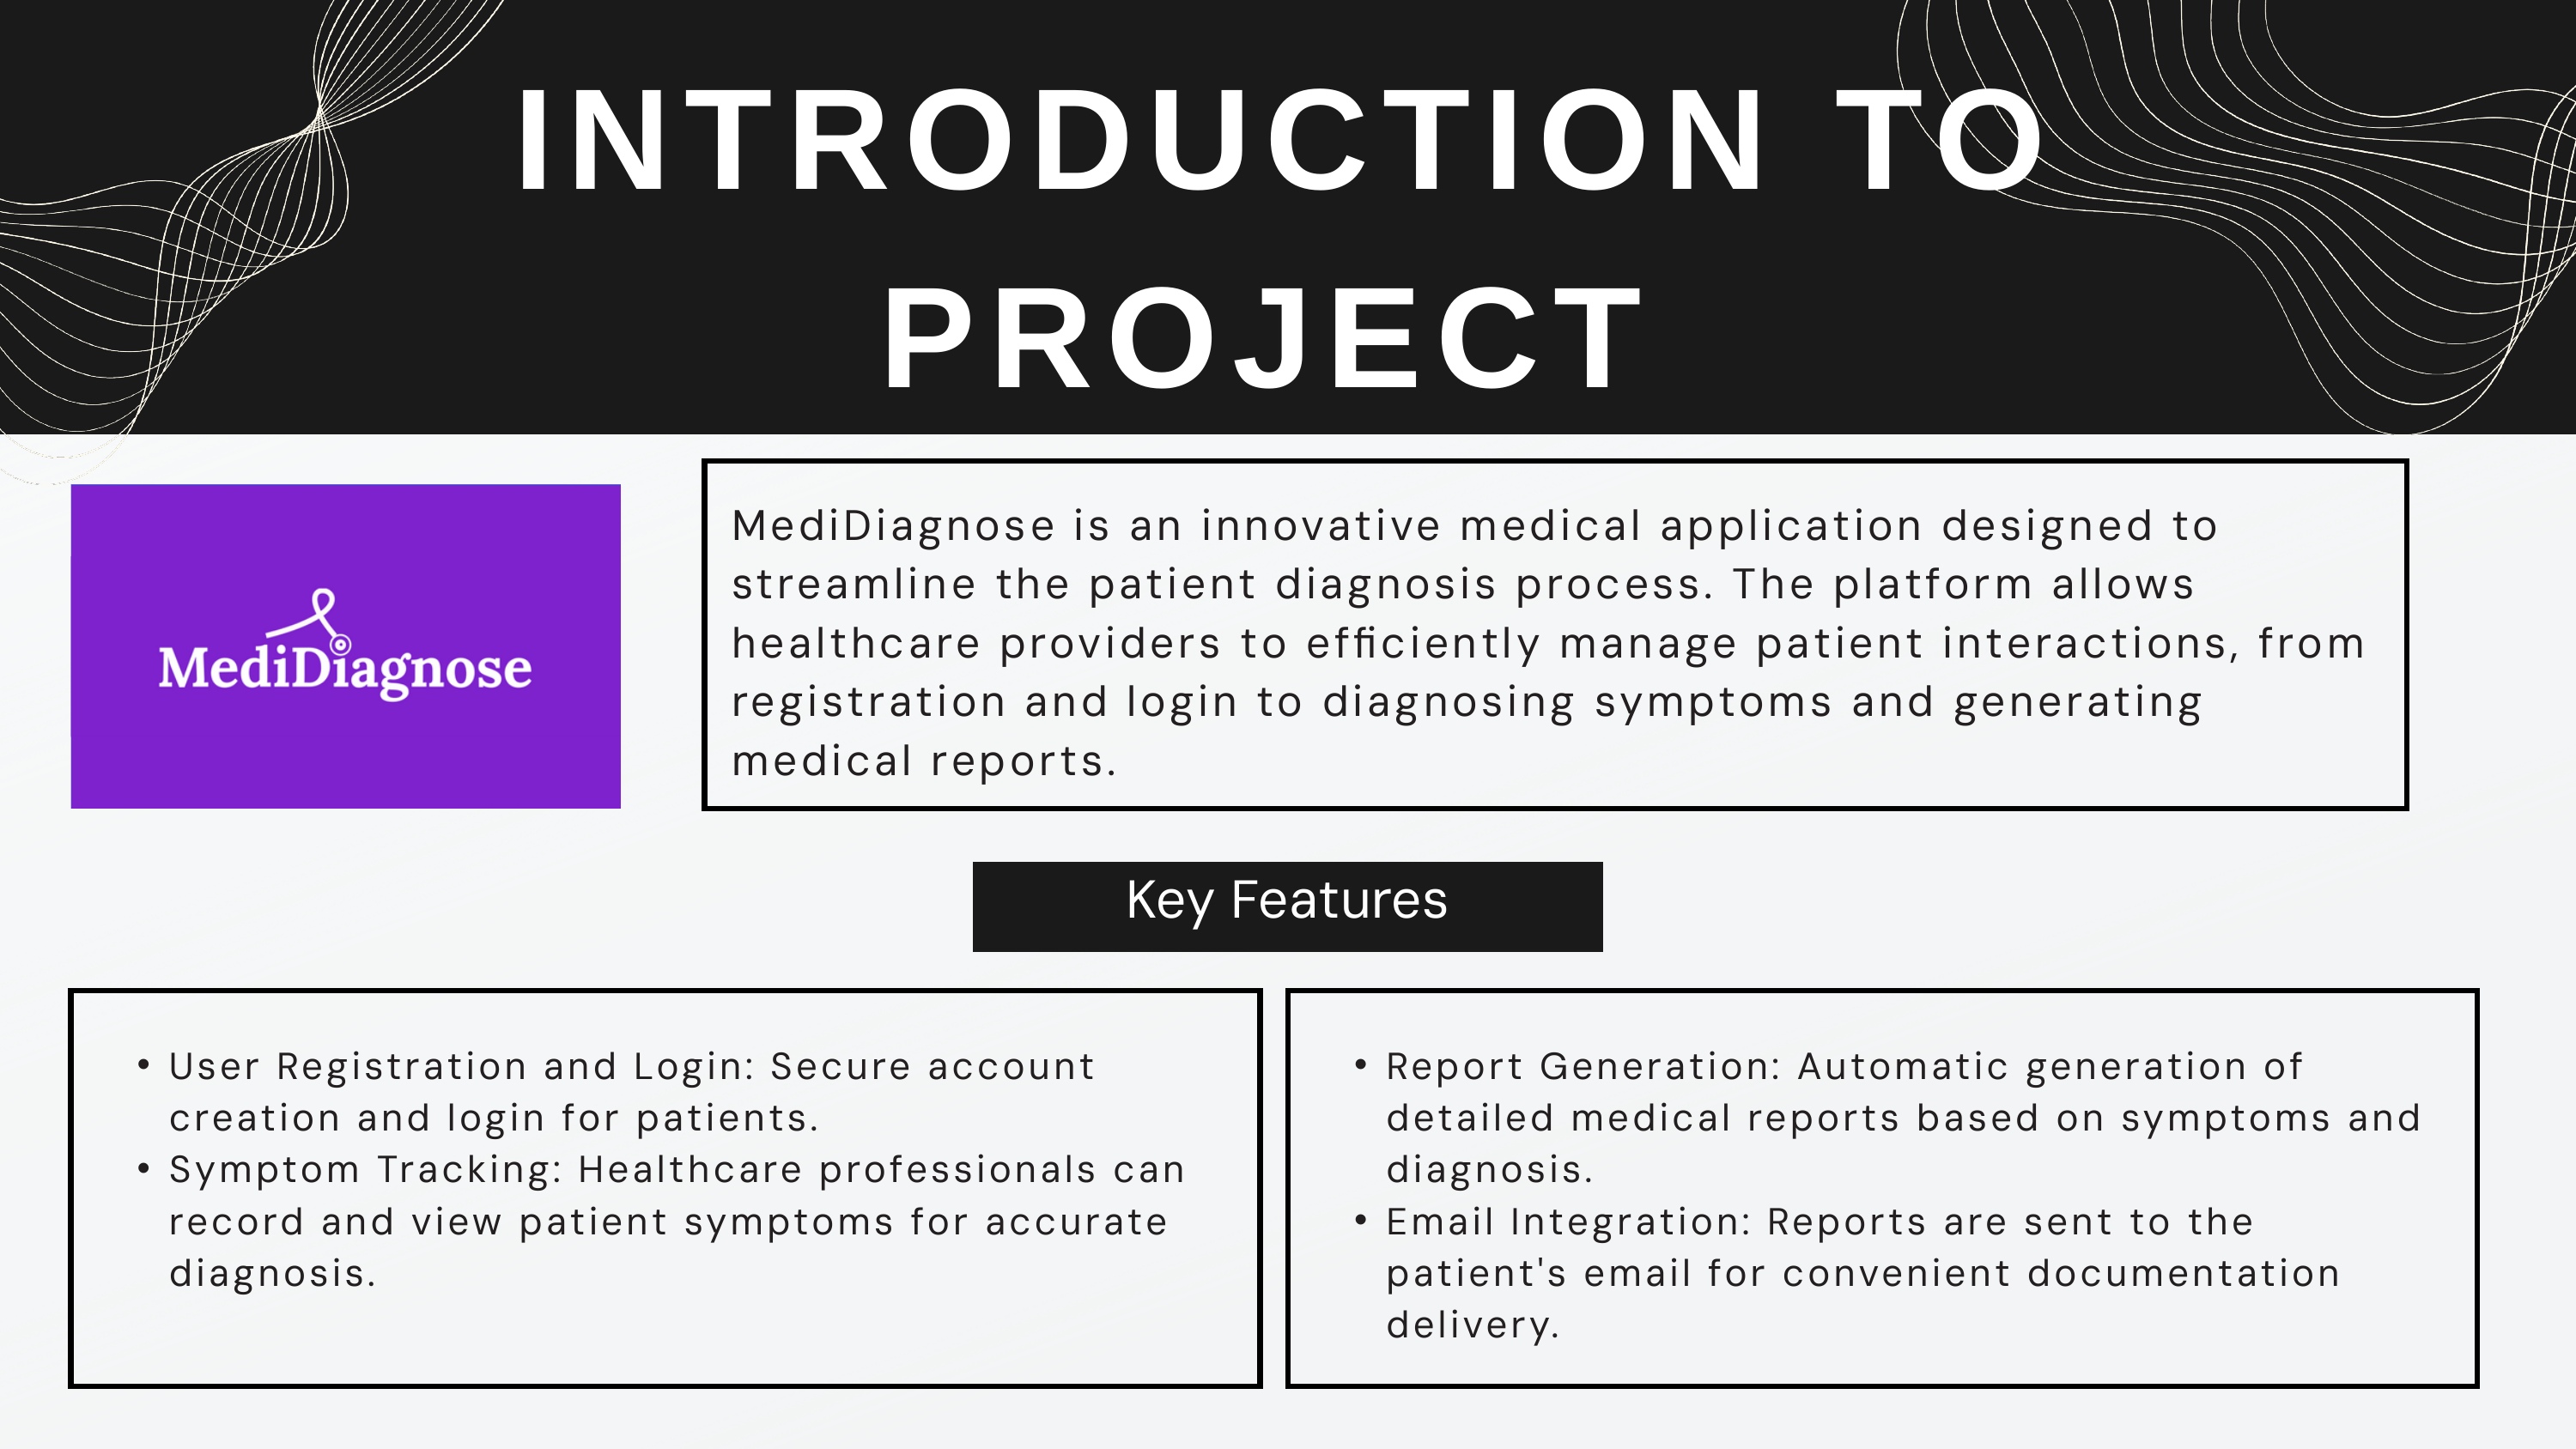

INTRODUCTION TO PROJECT

MediDiagnose is an innovative medical application designed to streamline the patient diagnosis process. The platform allows healthcare providers to efficiently manage patient interactions, from registration and login to diagnosing symptoms and generating medical reports.

Key Features

User Registration and Login: Secure account creation and login for patients.
Symptom Tracking: Healthcare professionals can record and view patient symptoms for accurate diagnosis.

Report Generation: Automatic generation of detailed medical reports based on symptoms and diagnosis.
Email Integration: Reports are sent to the patient's email for convenient documentation delivery.